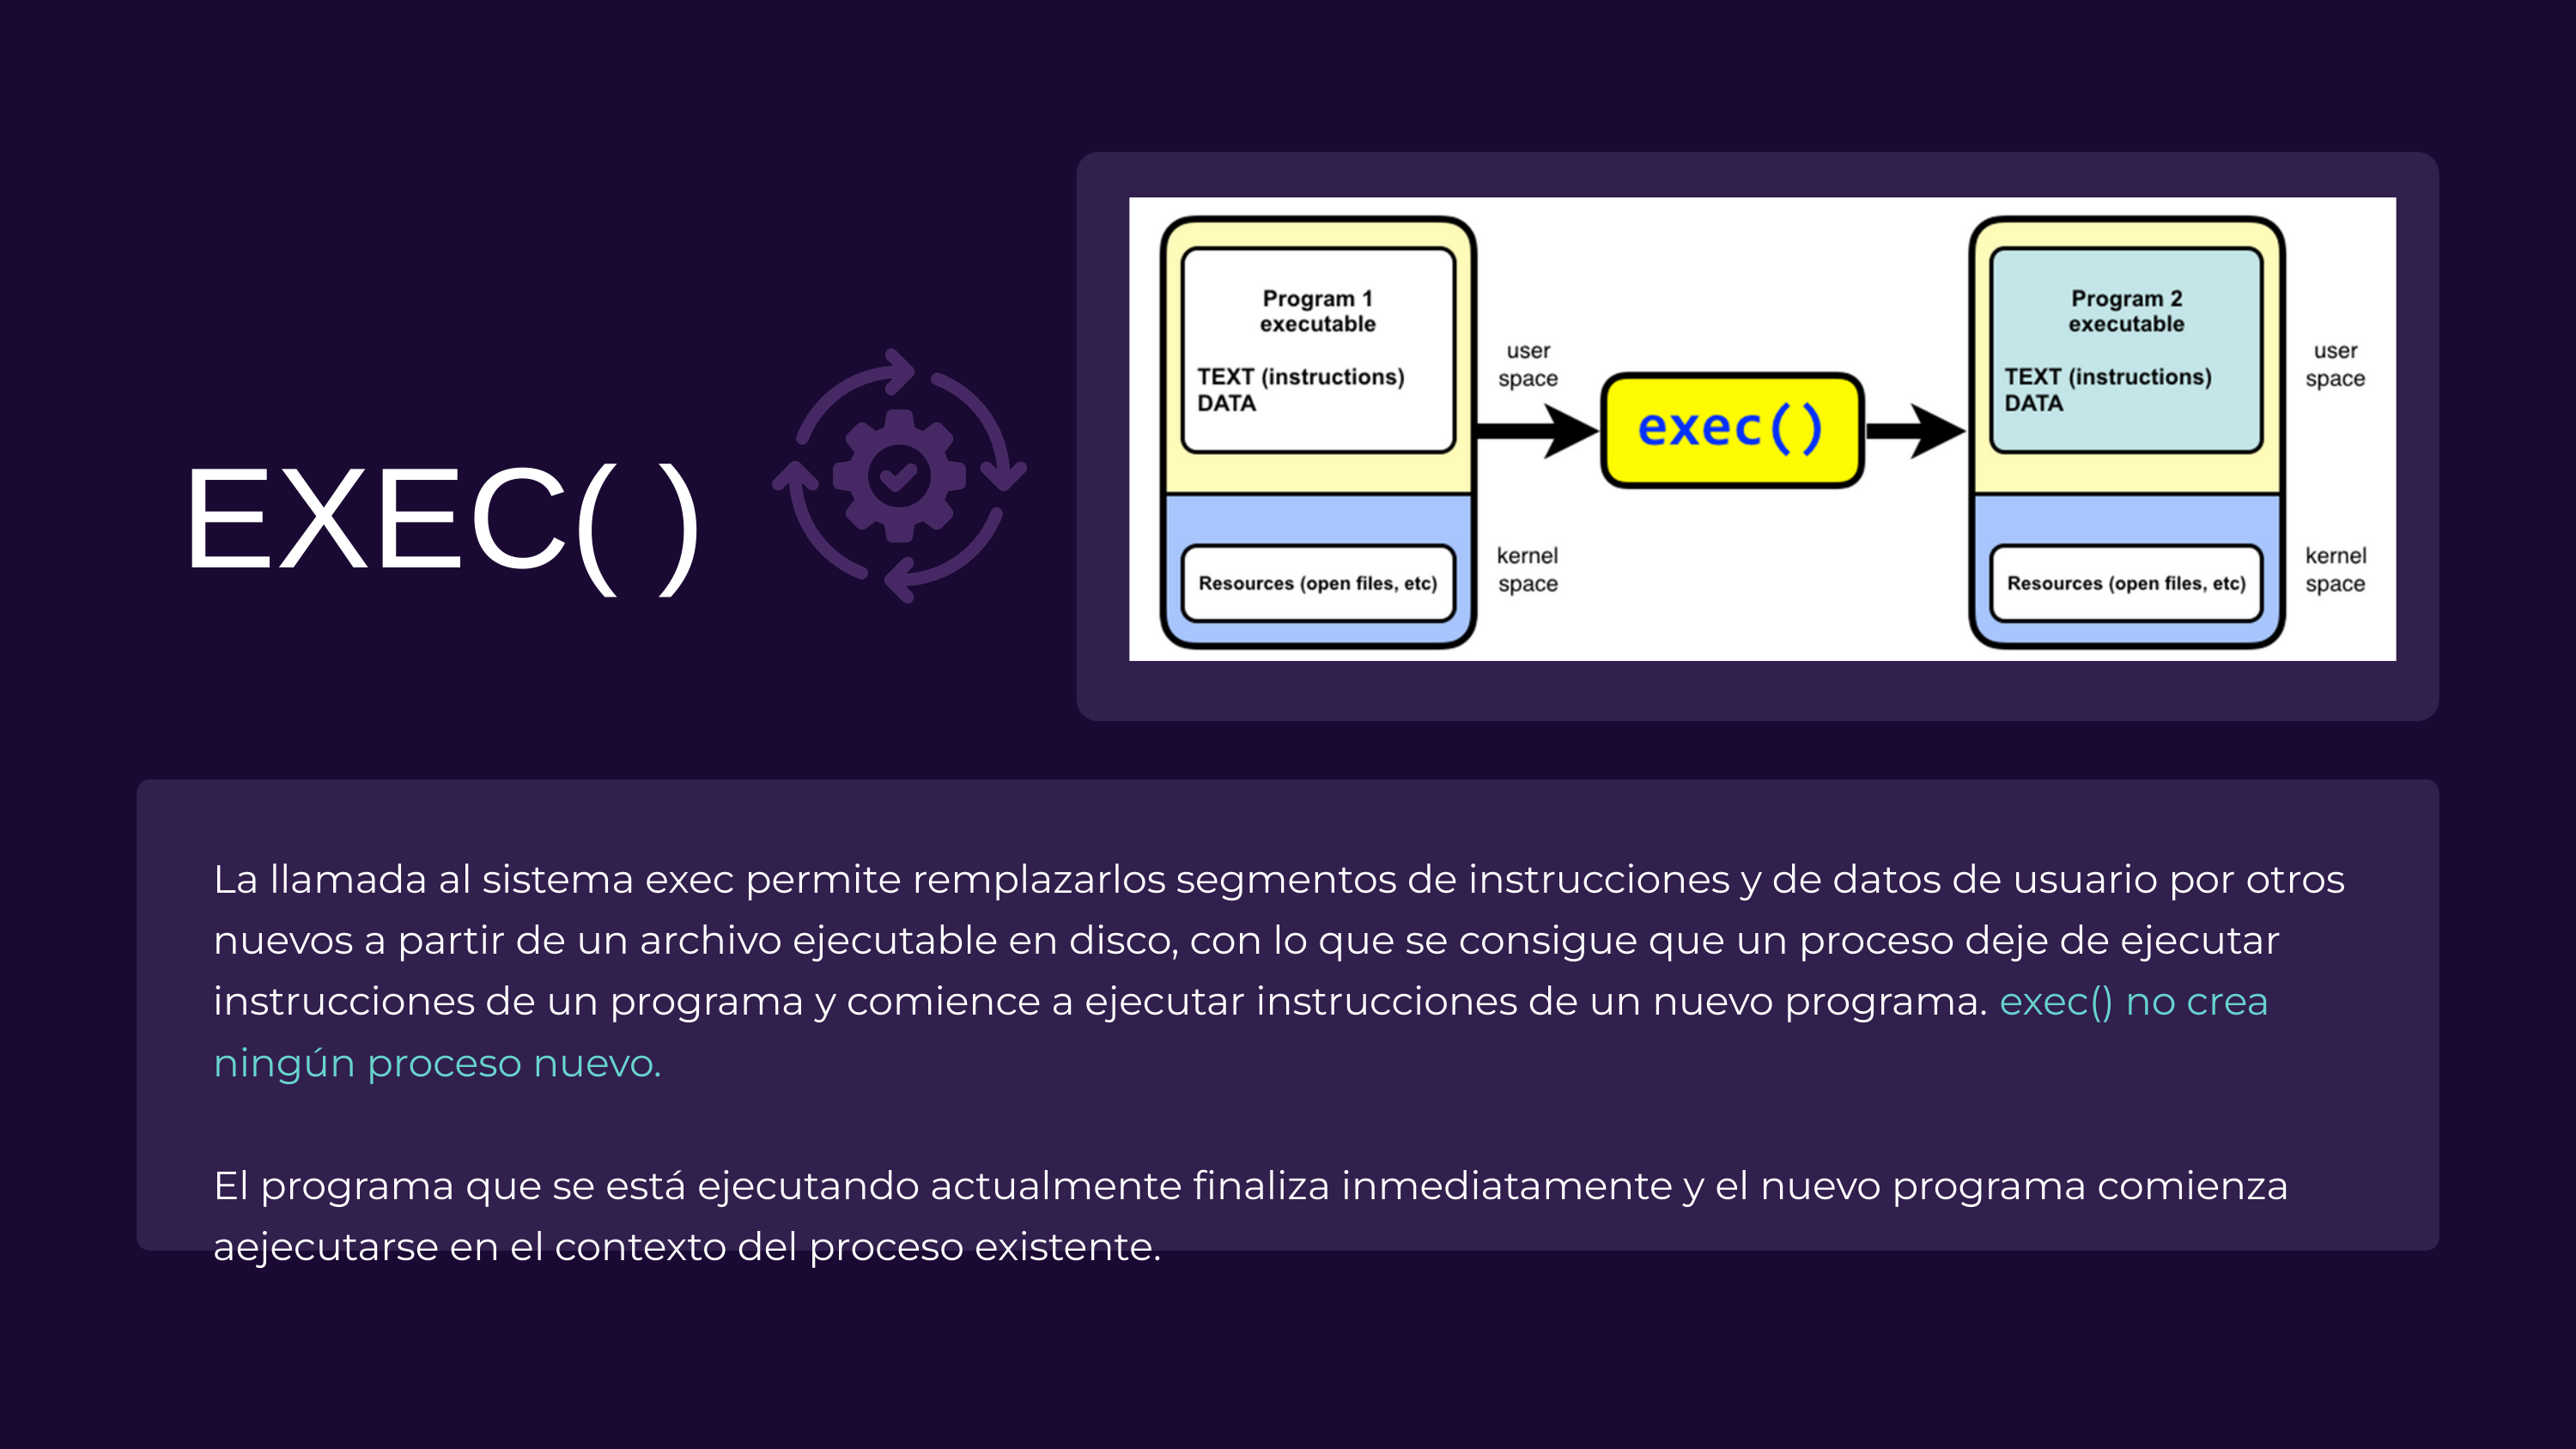

EXEC( )

La llamada al sistema exec permite remplazarlos segmentos de instrucciones y de datos de usuario por otros nuevos a partir de un archivo ejecutable en disco, con lo que se consigue que un proceso deje de ejecutar instrucciones de un programa y comience a ejecutar instrucciones de un nuevo programa. exec() no crea ningún proceso nuevo.

El programa que se está ejecutando actualmente finaliza inmediatamente y el nuevo programa comienza aejecutarse en el contexto del proceso existente.